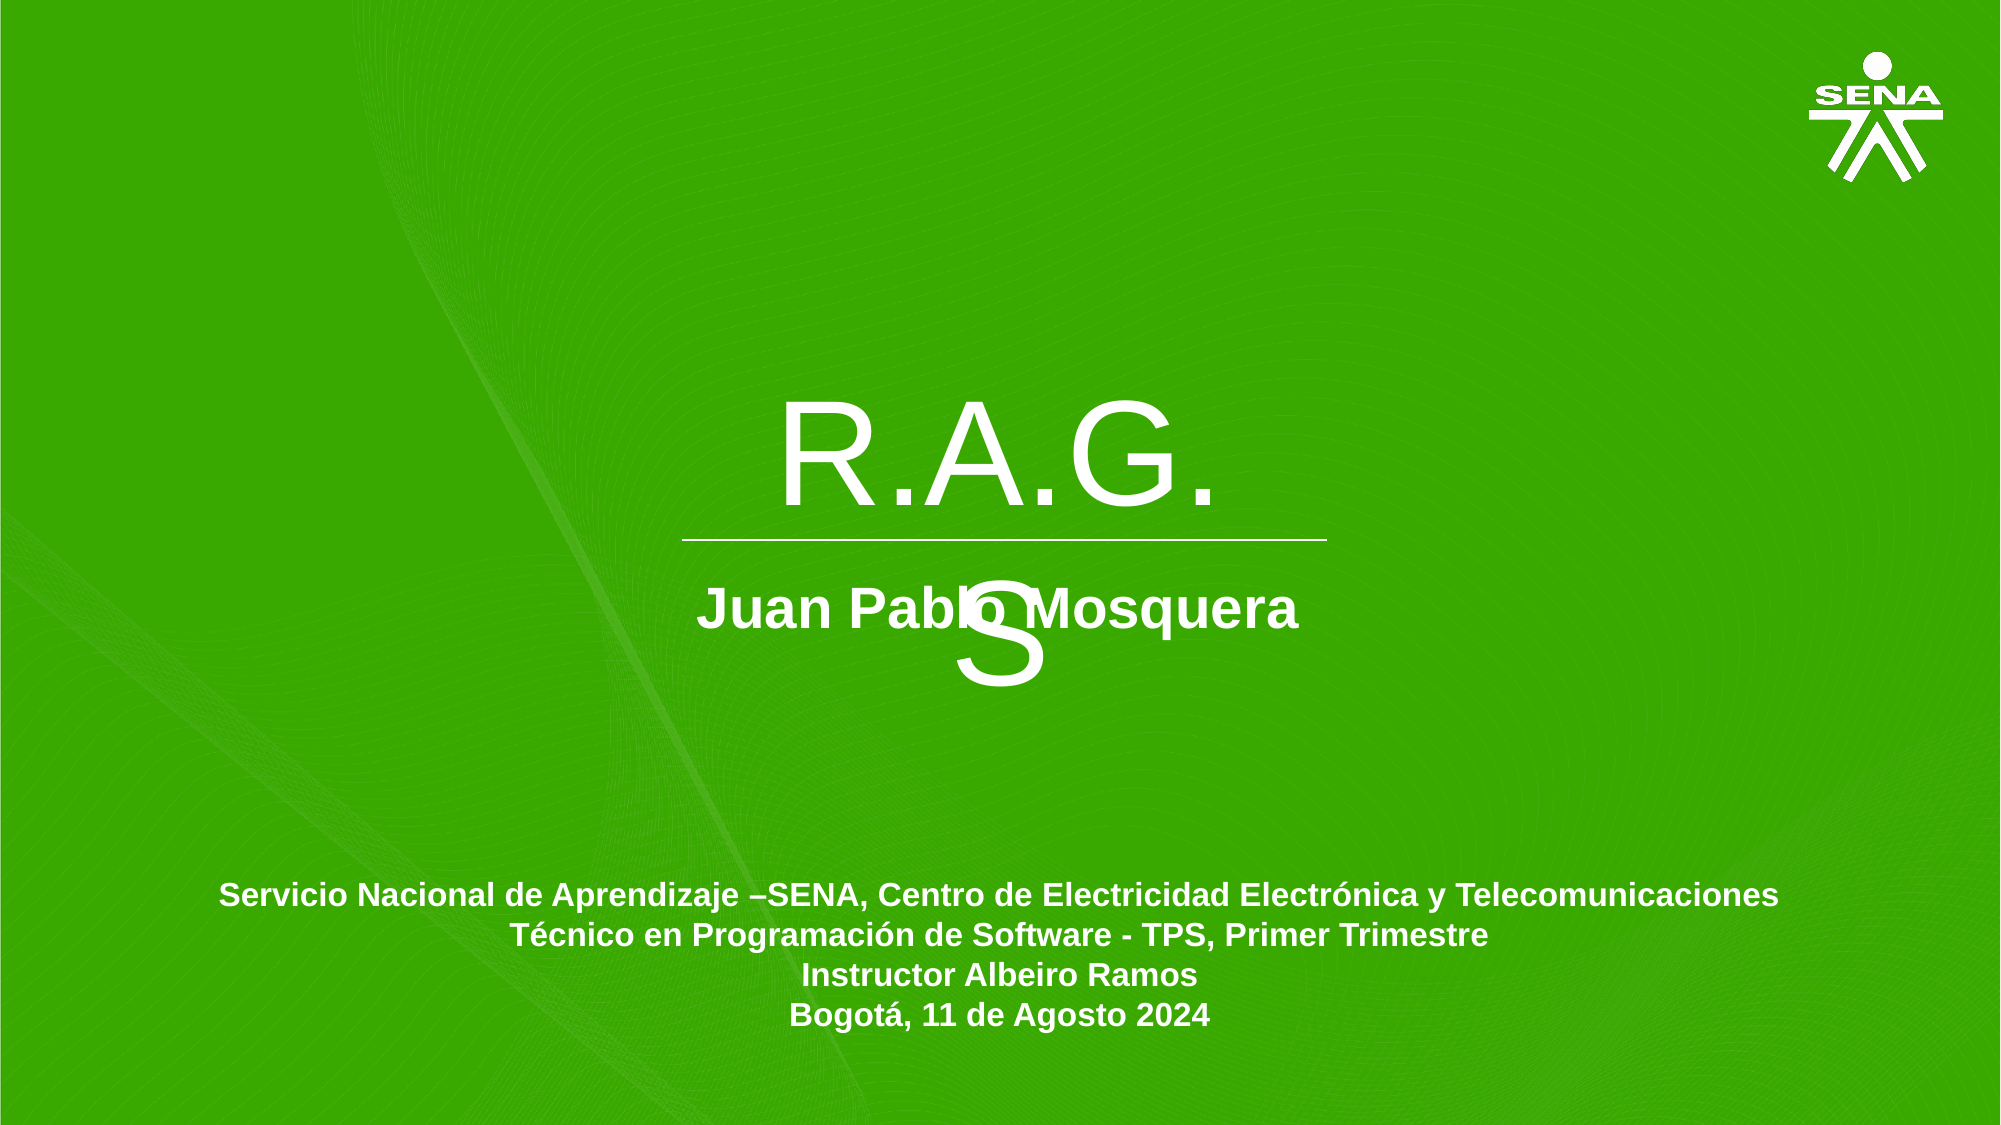

R.A.G.S
Juan Pablo Mosquera
Servicio Nacional de Aprendizaje –SENA, Centro de Electricidad Electrónica y Telecomunicaciones
Técnico en Programación de Software - TPS, Primer Trimestre
Instructor Albeiro Ramos
Bogotá, 11 de Agosto 2024